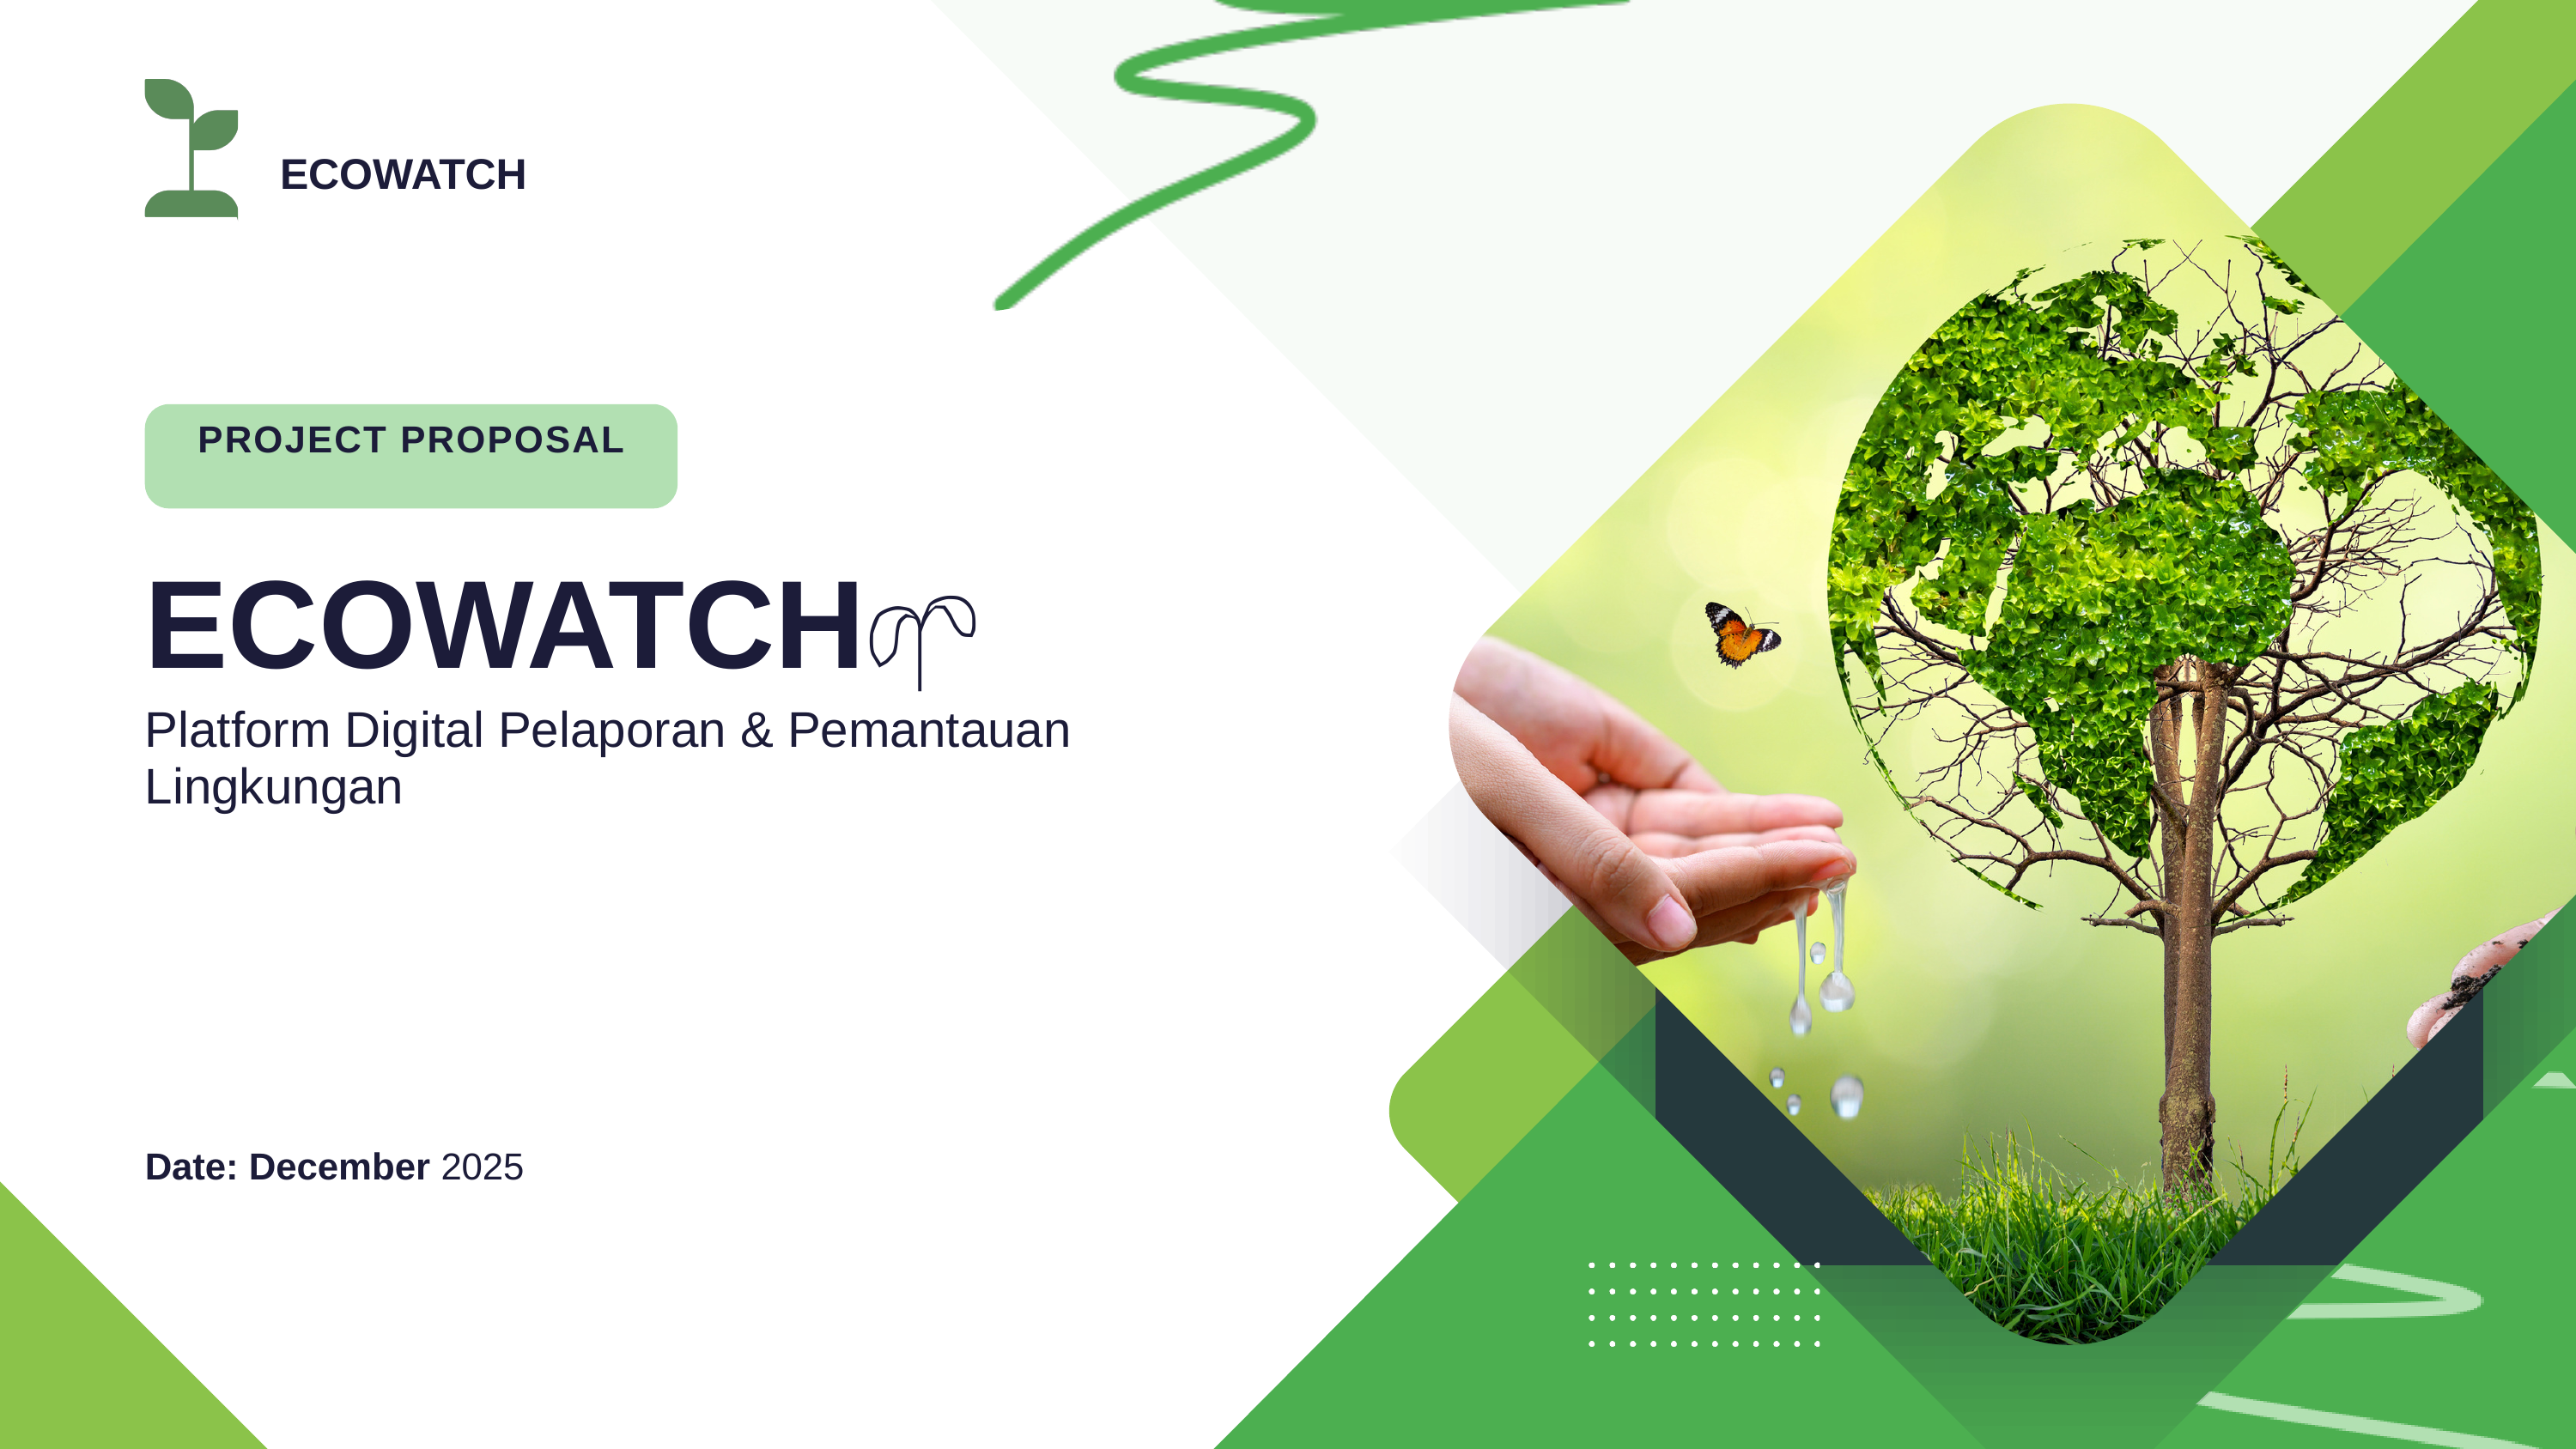

ECOWATCH

PROJECT PROPOSAL
ECOWATCH🌱
Platform Digital Pelaporan & Pemantauan Lingkungan

Date: December 2025